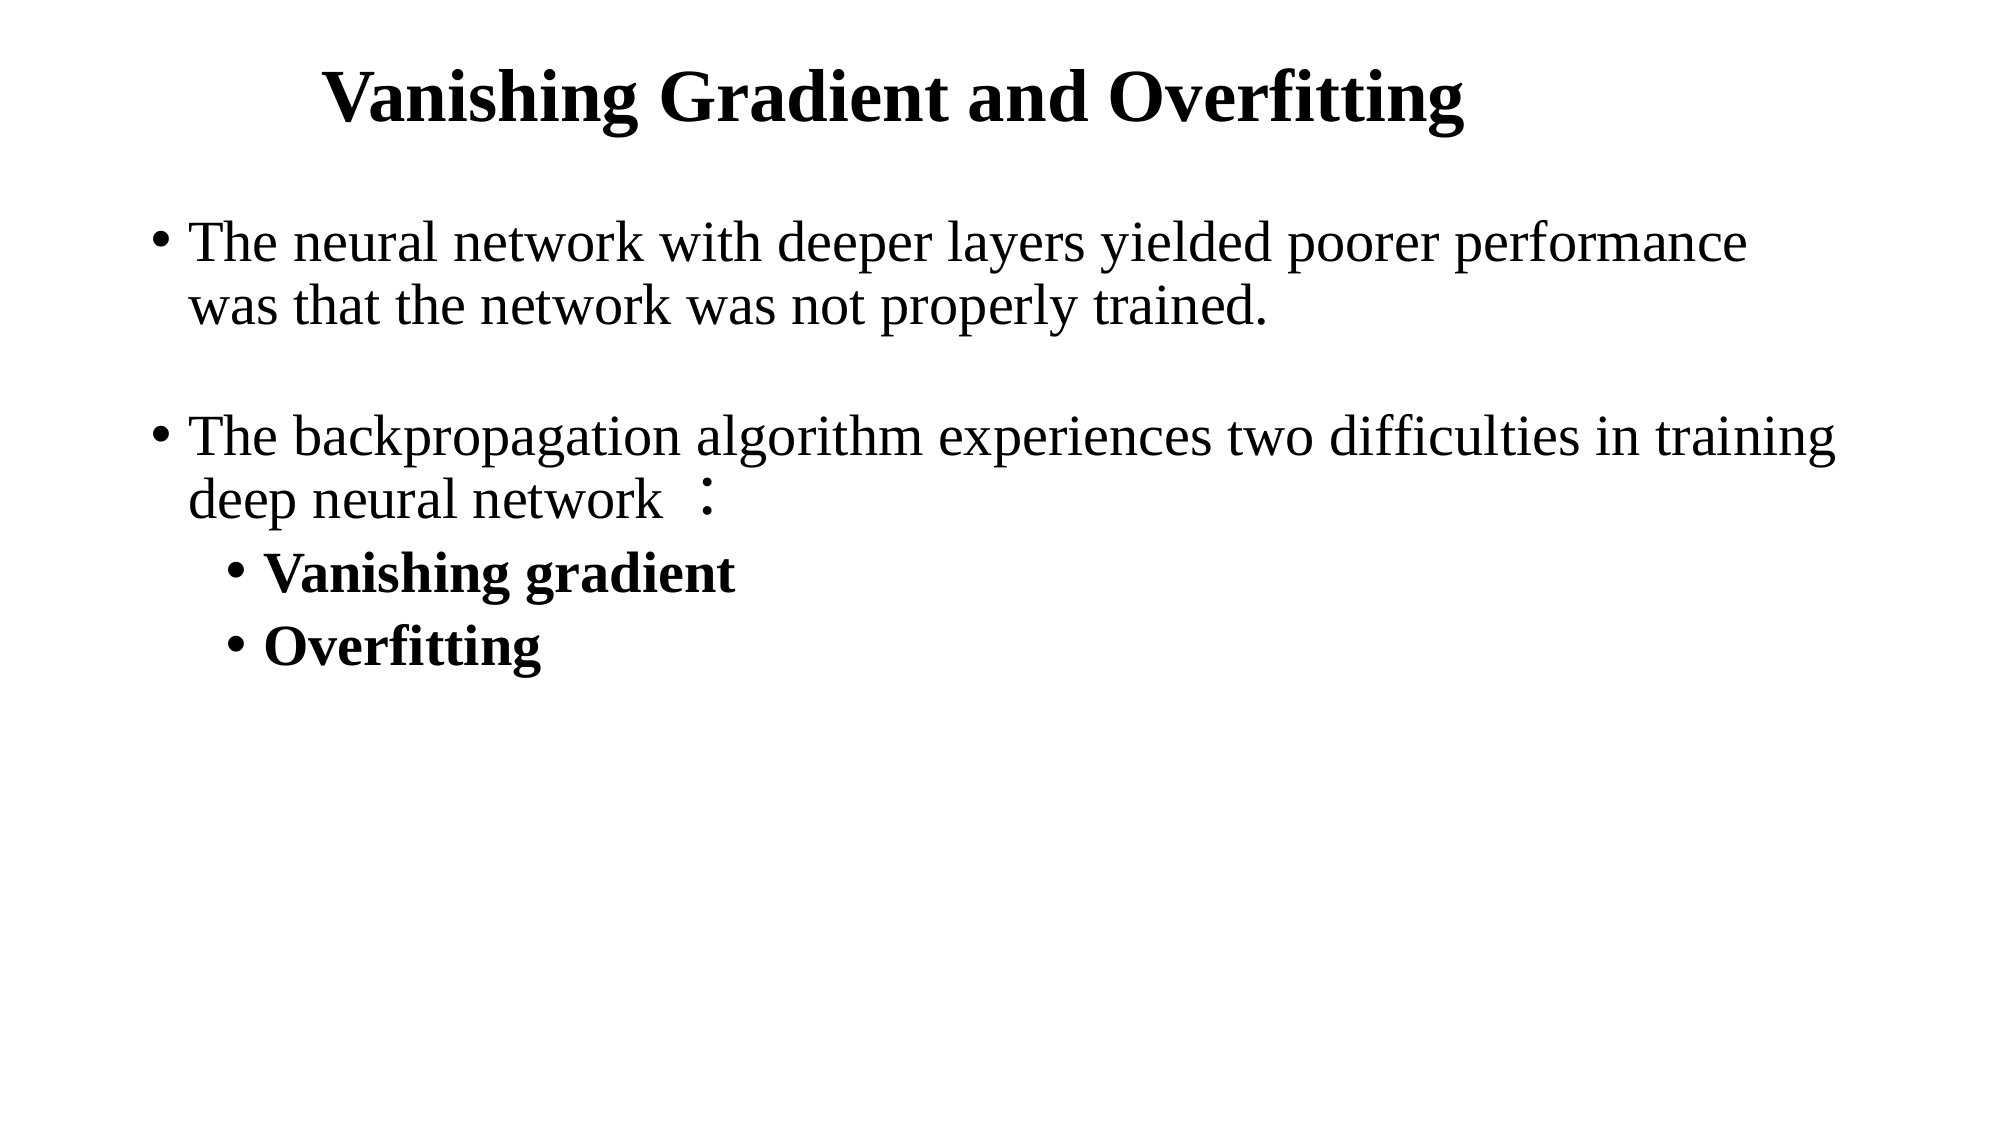

# Vanishing Gradient and Overfitting
The neural network with deeper layers yielded poorer performance was that the network was not properly trained.

The backpropagation algorithm experiences two difficulties in training deep neural network：
Vanishing gradient
Overfitting